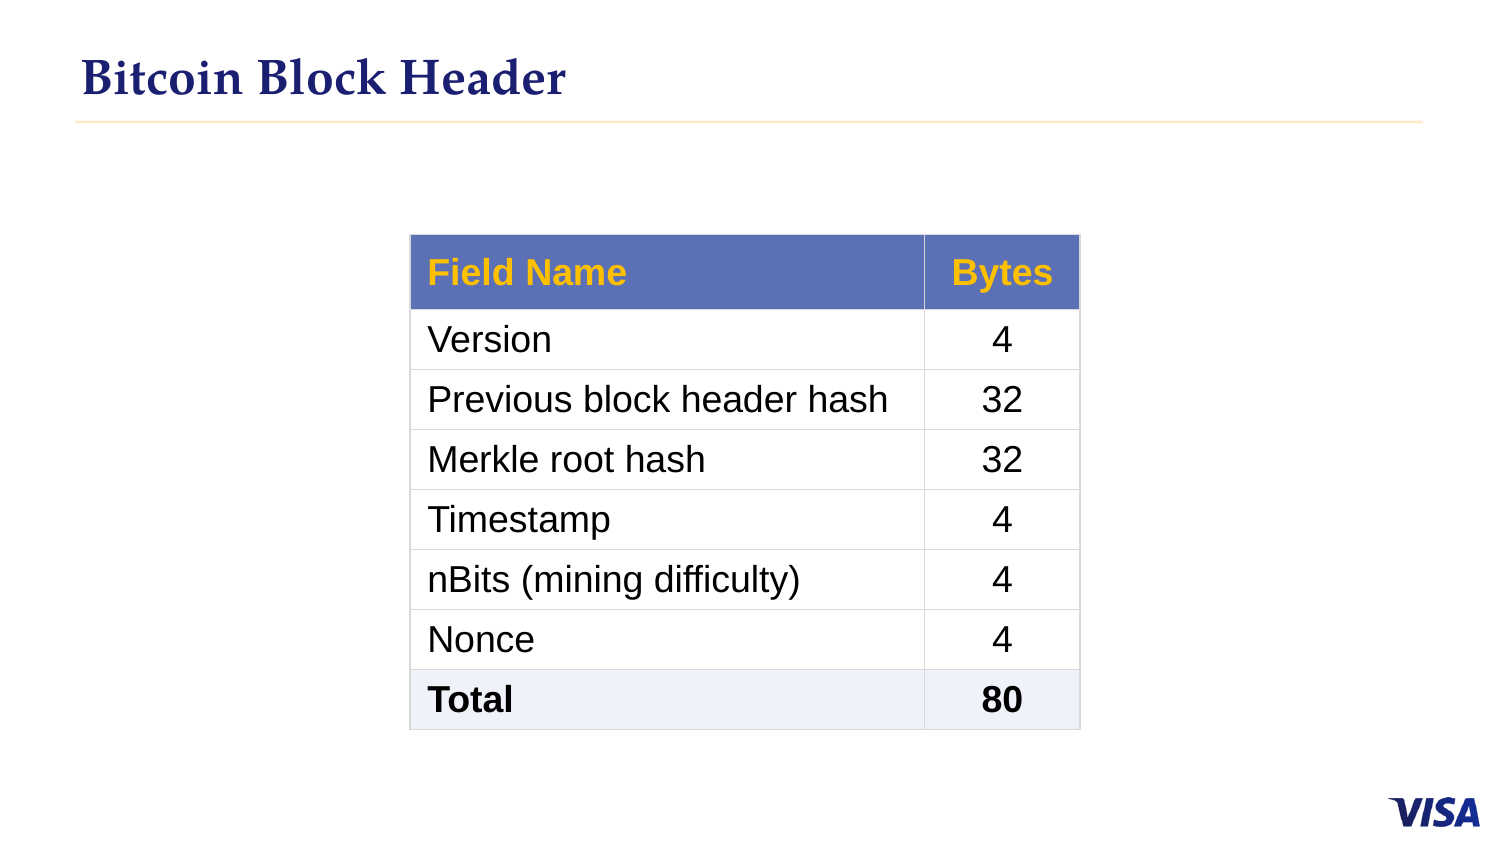

# Bitcoin Block Header
| Field Name | Bytes |
| --- | --- |
| Version | 4 |
| Previous block header hash | 32 |
| Merkle root hash | 32 |
| Timestamp | 4 |
| nBits (mining difficulty) | 4 |
| Nonce | 4 |
| Total | 80 |